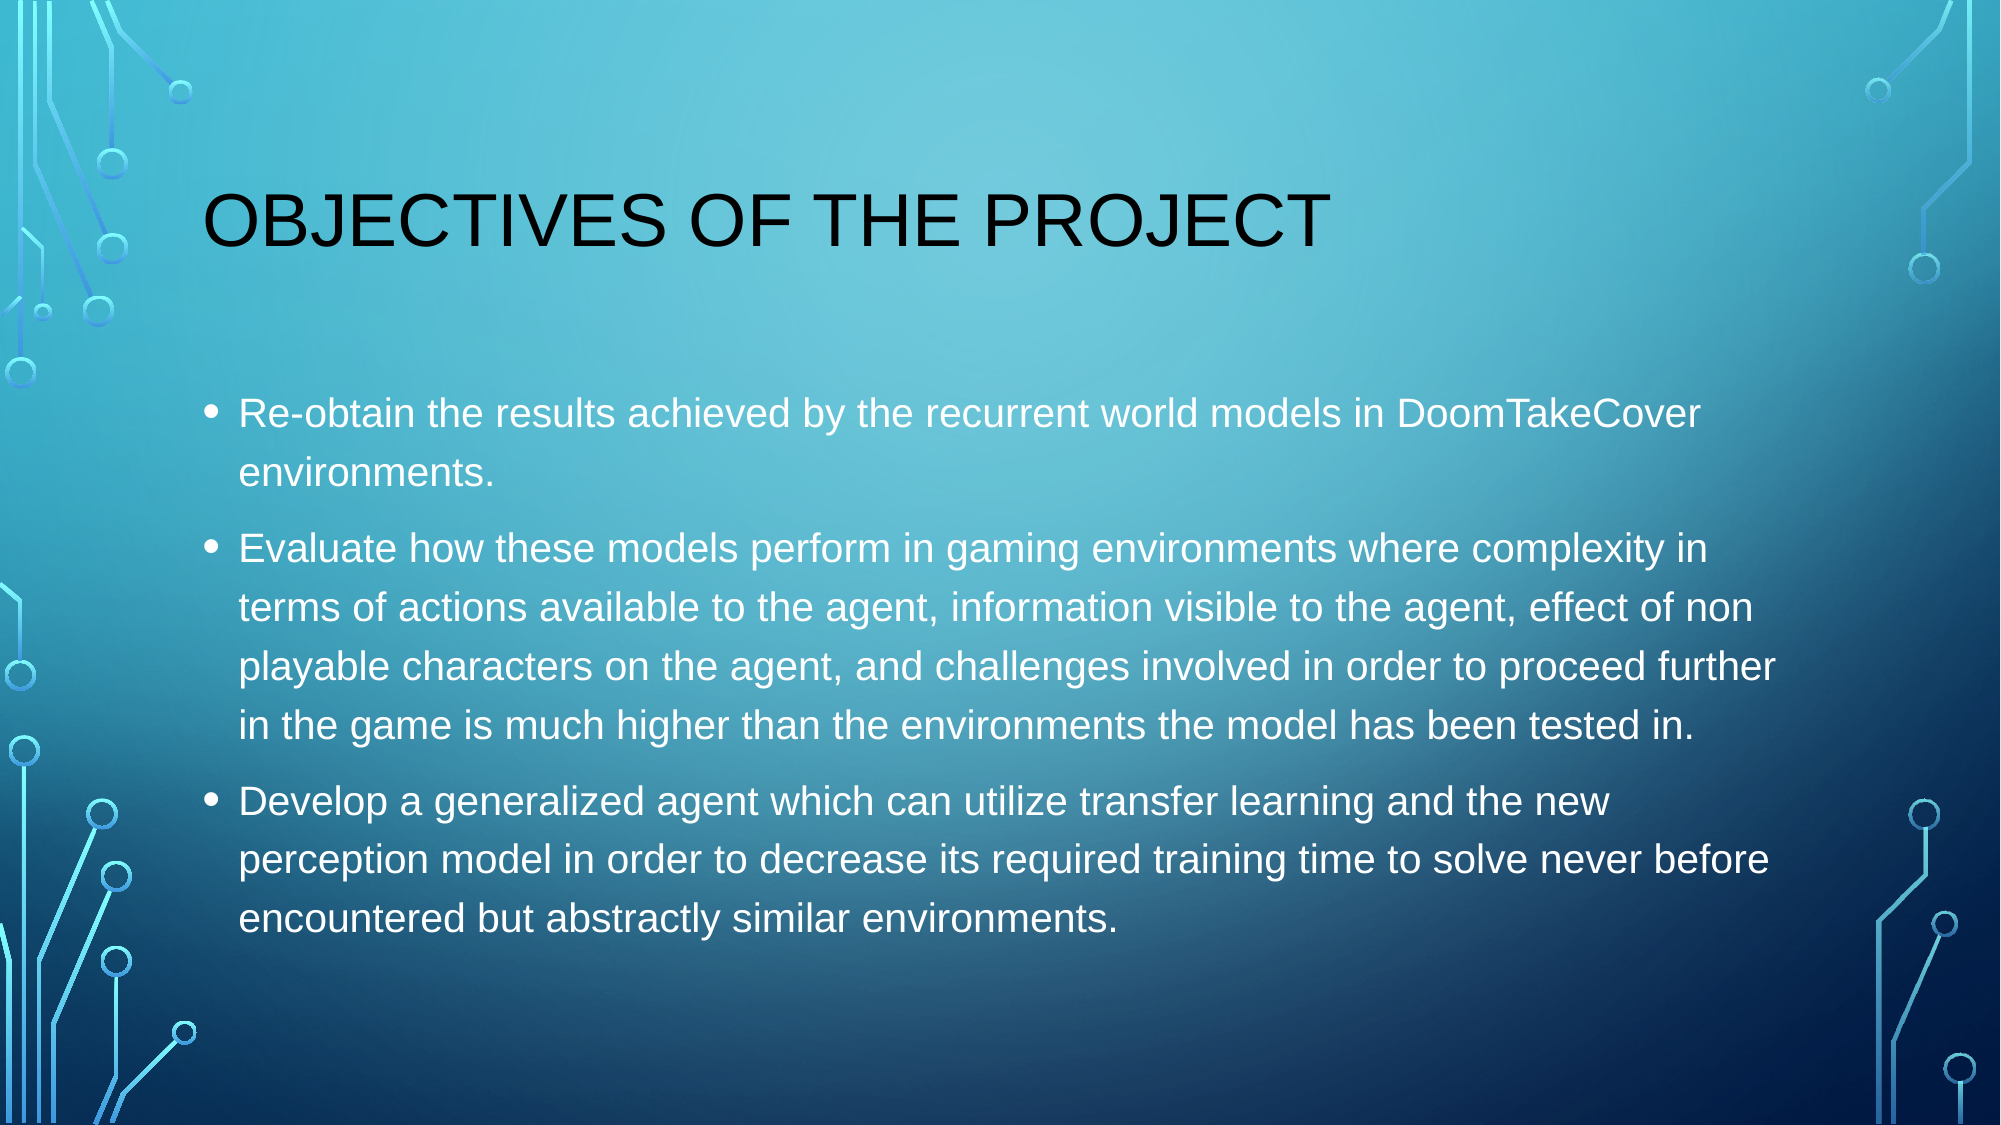

# Objectives of the project
Re-obtain the results achieved by the recurrent world models in DoomTakeCover environments.
Evaluate how these models perform in gaming environments where complexity in terms of actions available to the agent, information visible to the agent, effect of non playable characters on the agent, and challenges involved in order to proceed further in the game is much higher than the environments the model has been tested in.
Develop a generalized agent which can utilize transfer learning and the new perception model in order to decrease its required training time to solve never before encountered but abstractly similar environments.